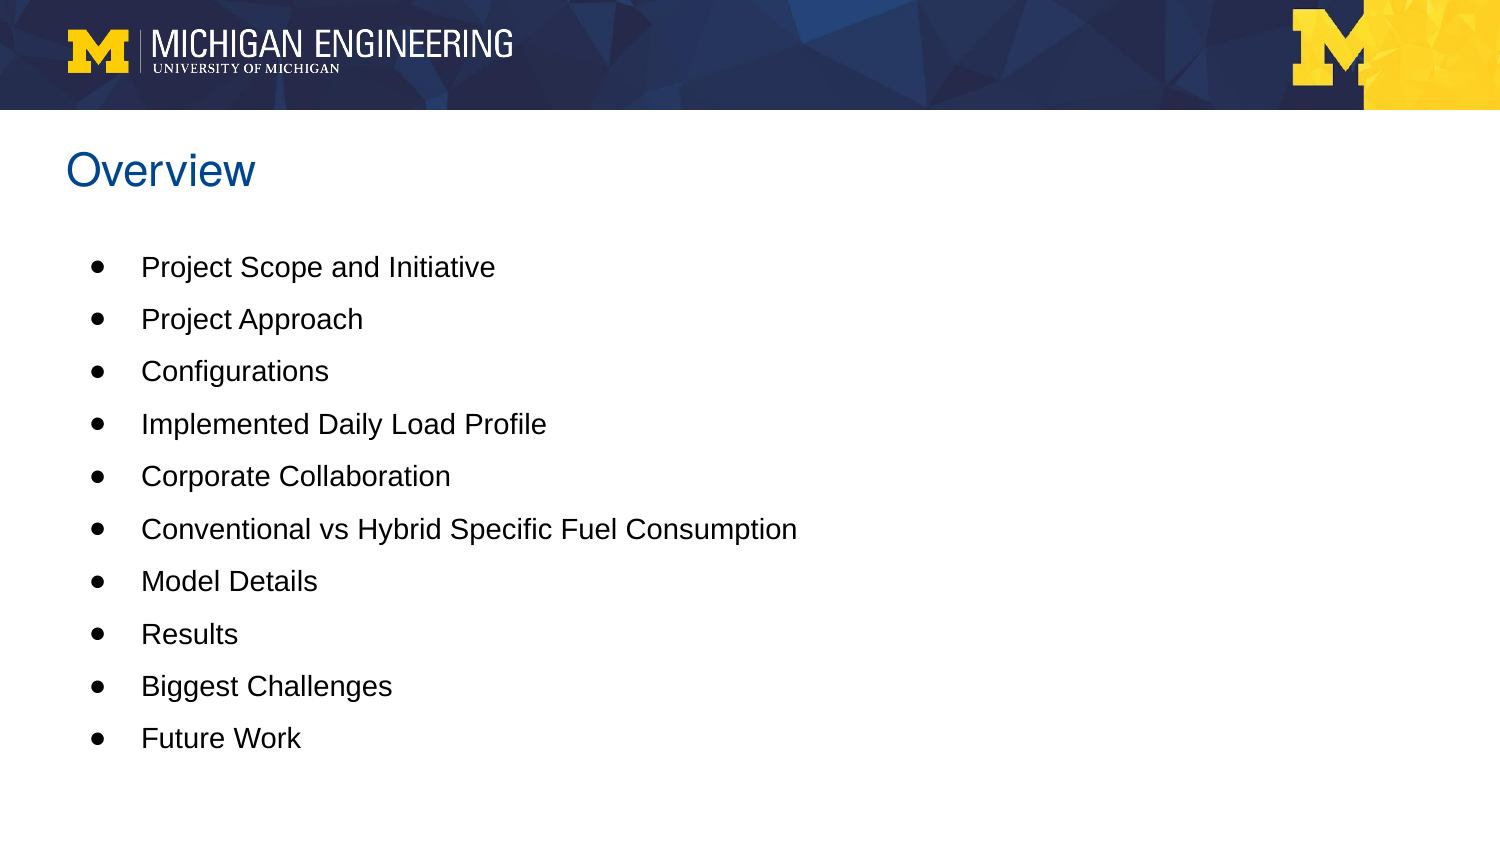

# Overview
Project Scope and Initiative
Project Approach
Configurations
Implemented Daily Load Profile
Corporate Collaboration
Conventional vs Hybrid Specific Fuel Consumption
Model Details
Results
Biggest Challenges
Future Work